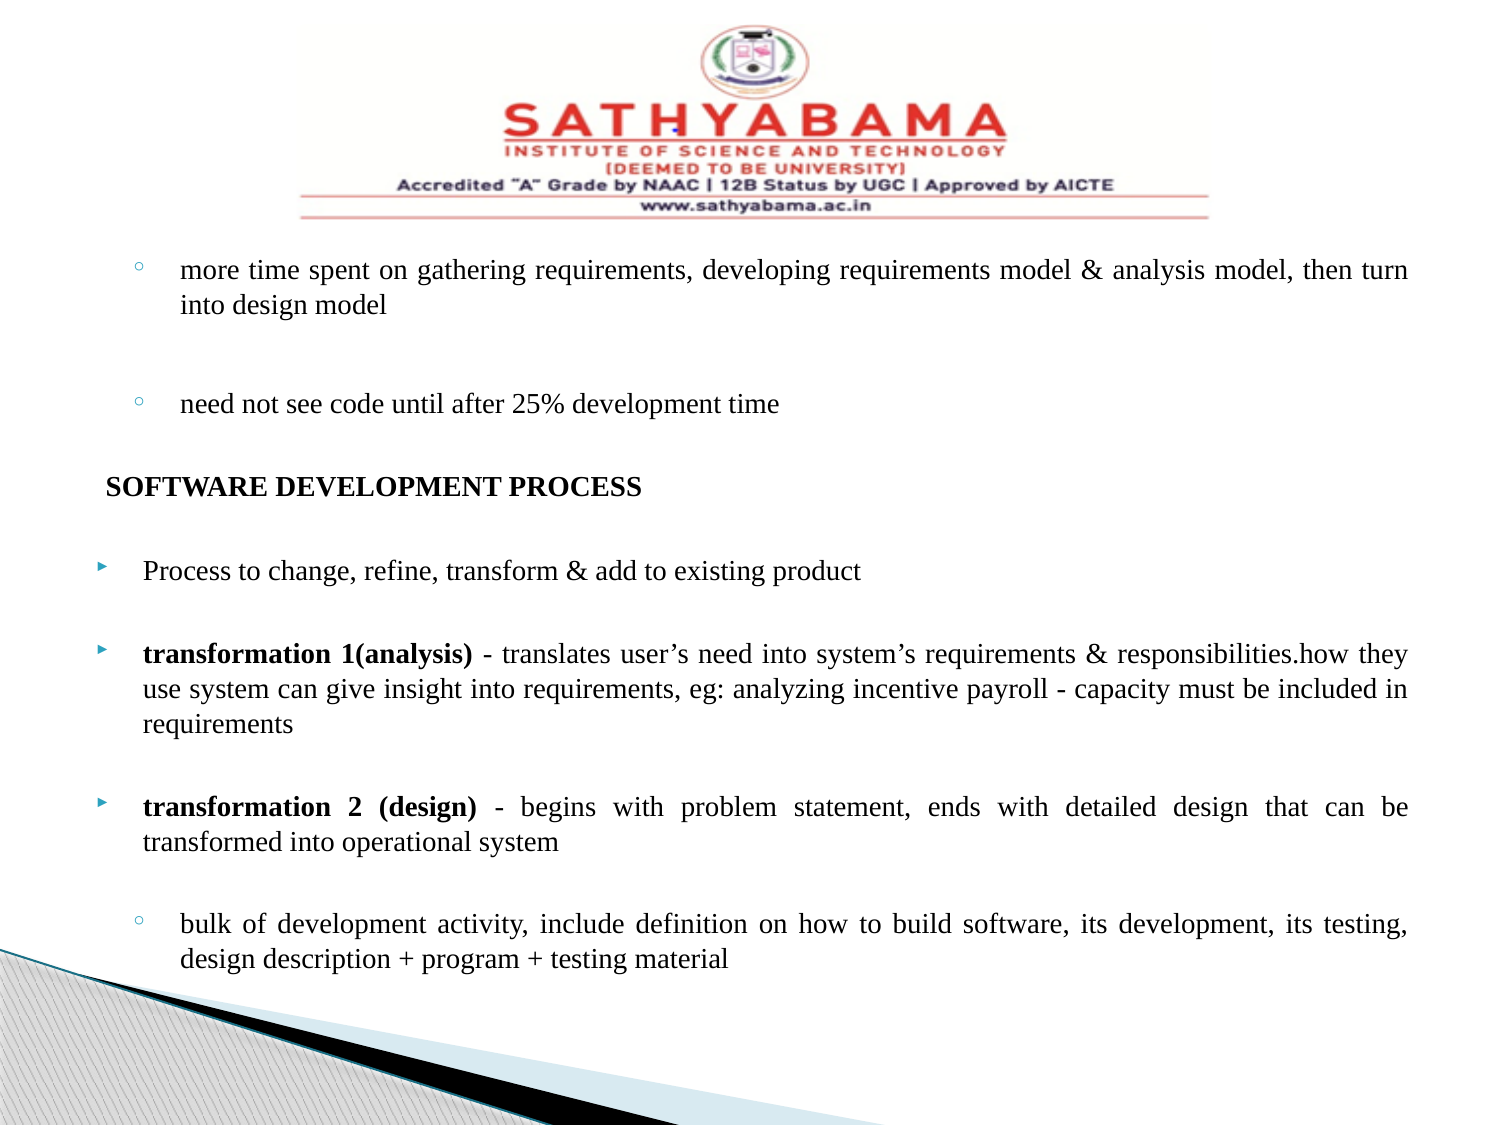

#
more time spent on gathering requirements, developing requirements model & analysis model, then turn into design model

need not see code until after 25% development time

SOFTWARE DEVELOPMENT PROCESS

Process to change, refine, transform & add to existing product

transformation 1(analysis) - translates user’s need into system’s requirements & responsibilities.how they use system can give insight into requirements, eg: analyzing incentive payroll - capacity must be included in requirements

transformation 2 (design) - begins with problem statement, ends with detailed design that can be transformed into operational system

bulk of development activity, include definition on how to build software, its development, its testing, design description + program + testing material